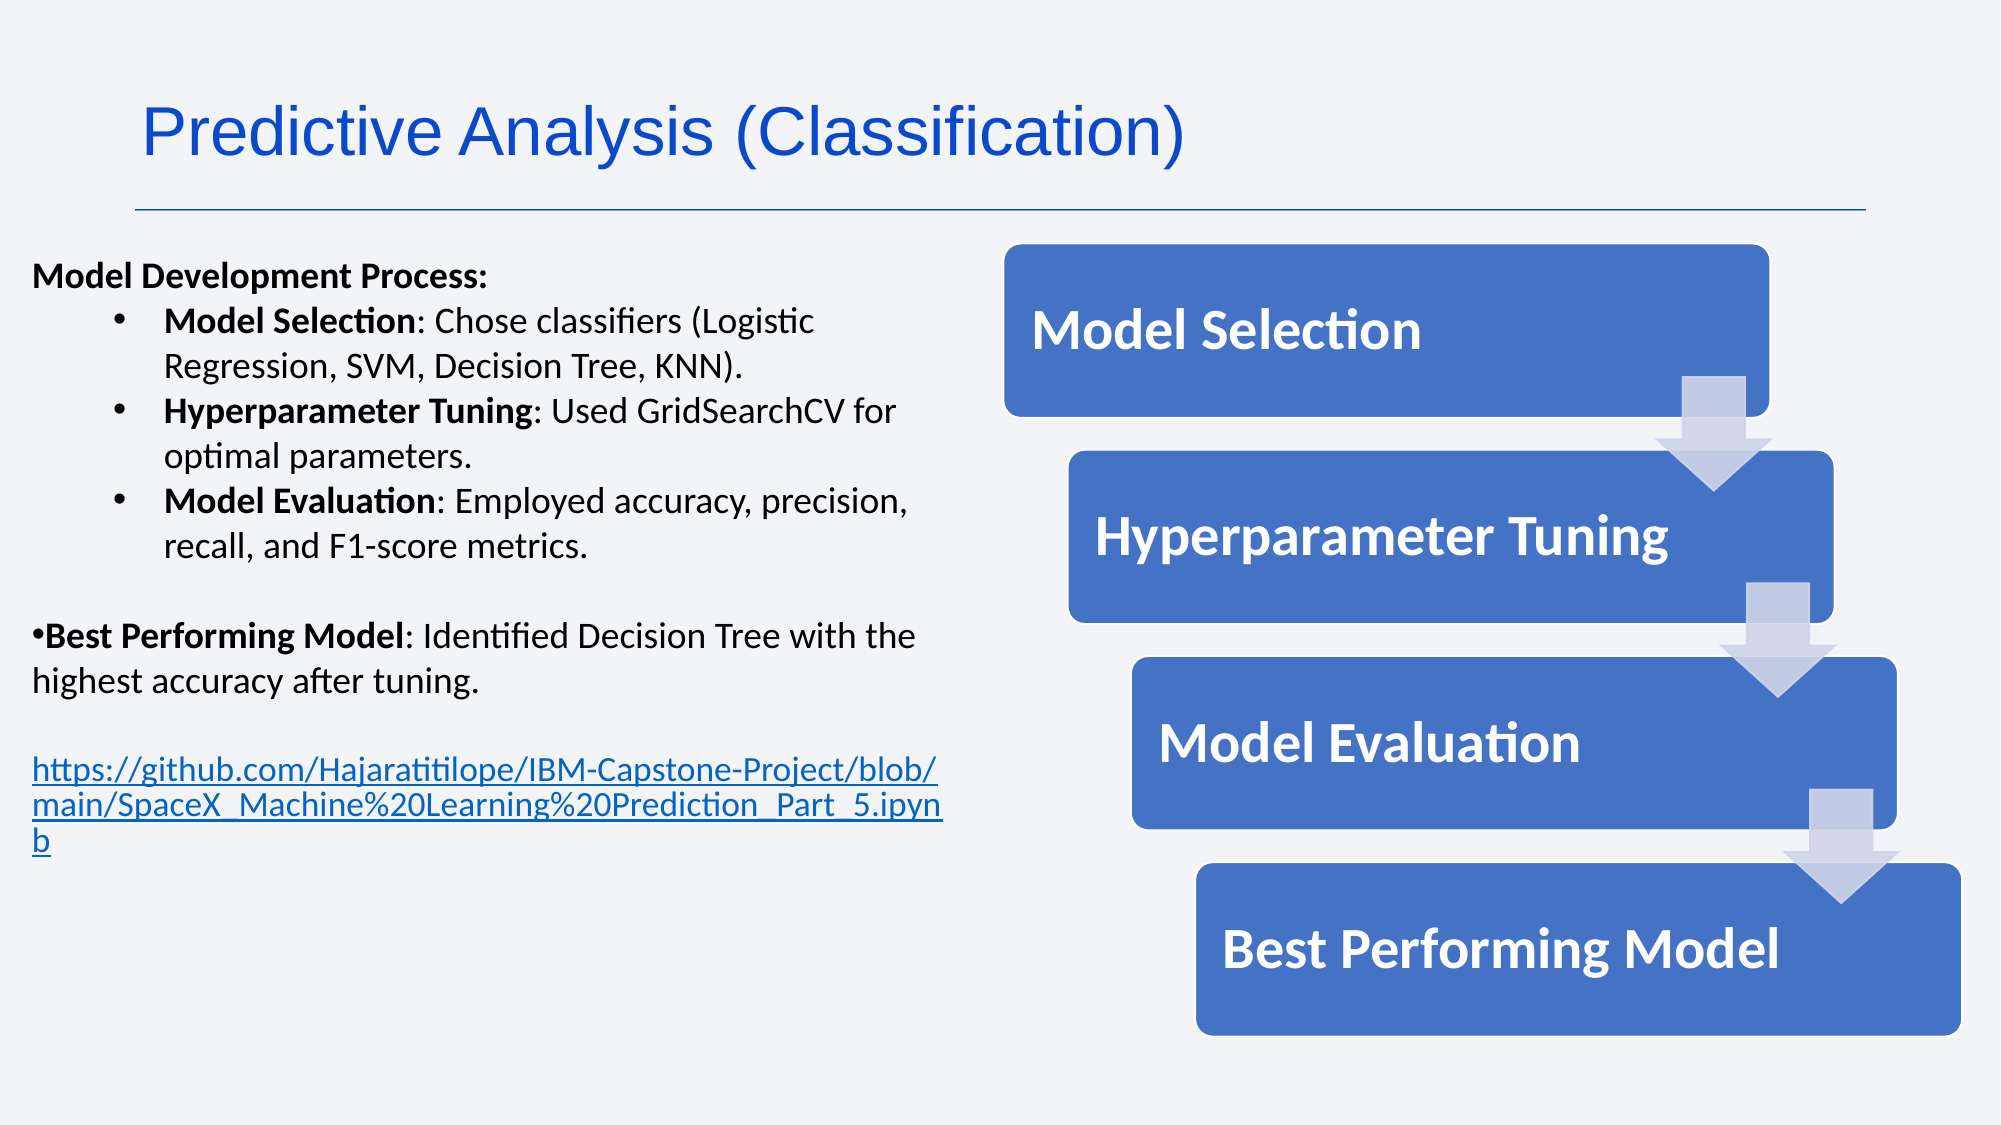

Predictive Analysis (Classification)
Model Selection
Hyperparameter Tuning
Model Evaluation
Best Performing Model

Model Development Process:
Model Selection: Chose classifiers (Logistic Regression, SVM, Decision Tree, KNN).
Hyperparameter Tuning: Used GridSearchCV for optimal parameters.
Model Evaluation: Employed accuracy, precision, recall, and F1-score metrics.

Best Performing Model: Identified Decision Tree with the highest accuracy after tuning.

https://github.com/Hajaratitilope/IBM-Capstone-Project/blob/main/SpaceX_Machine%20Learning%20Prediction_Part_5.ipynb

15